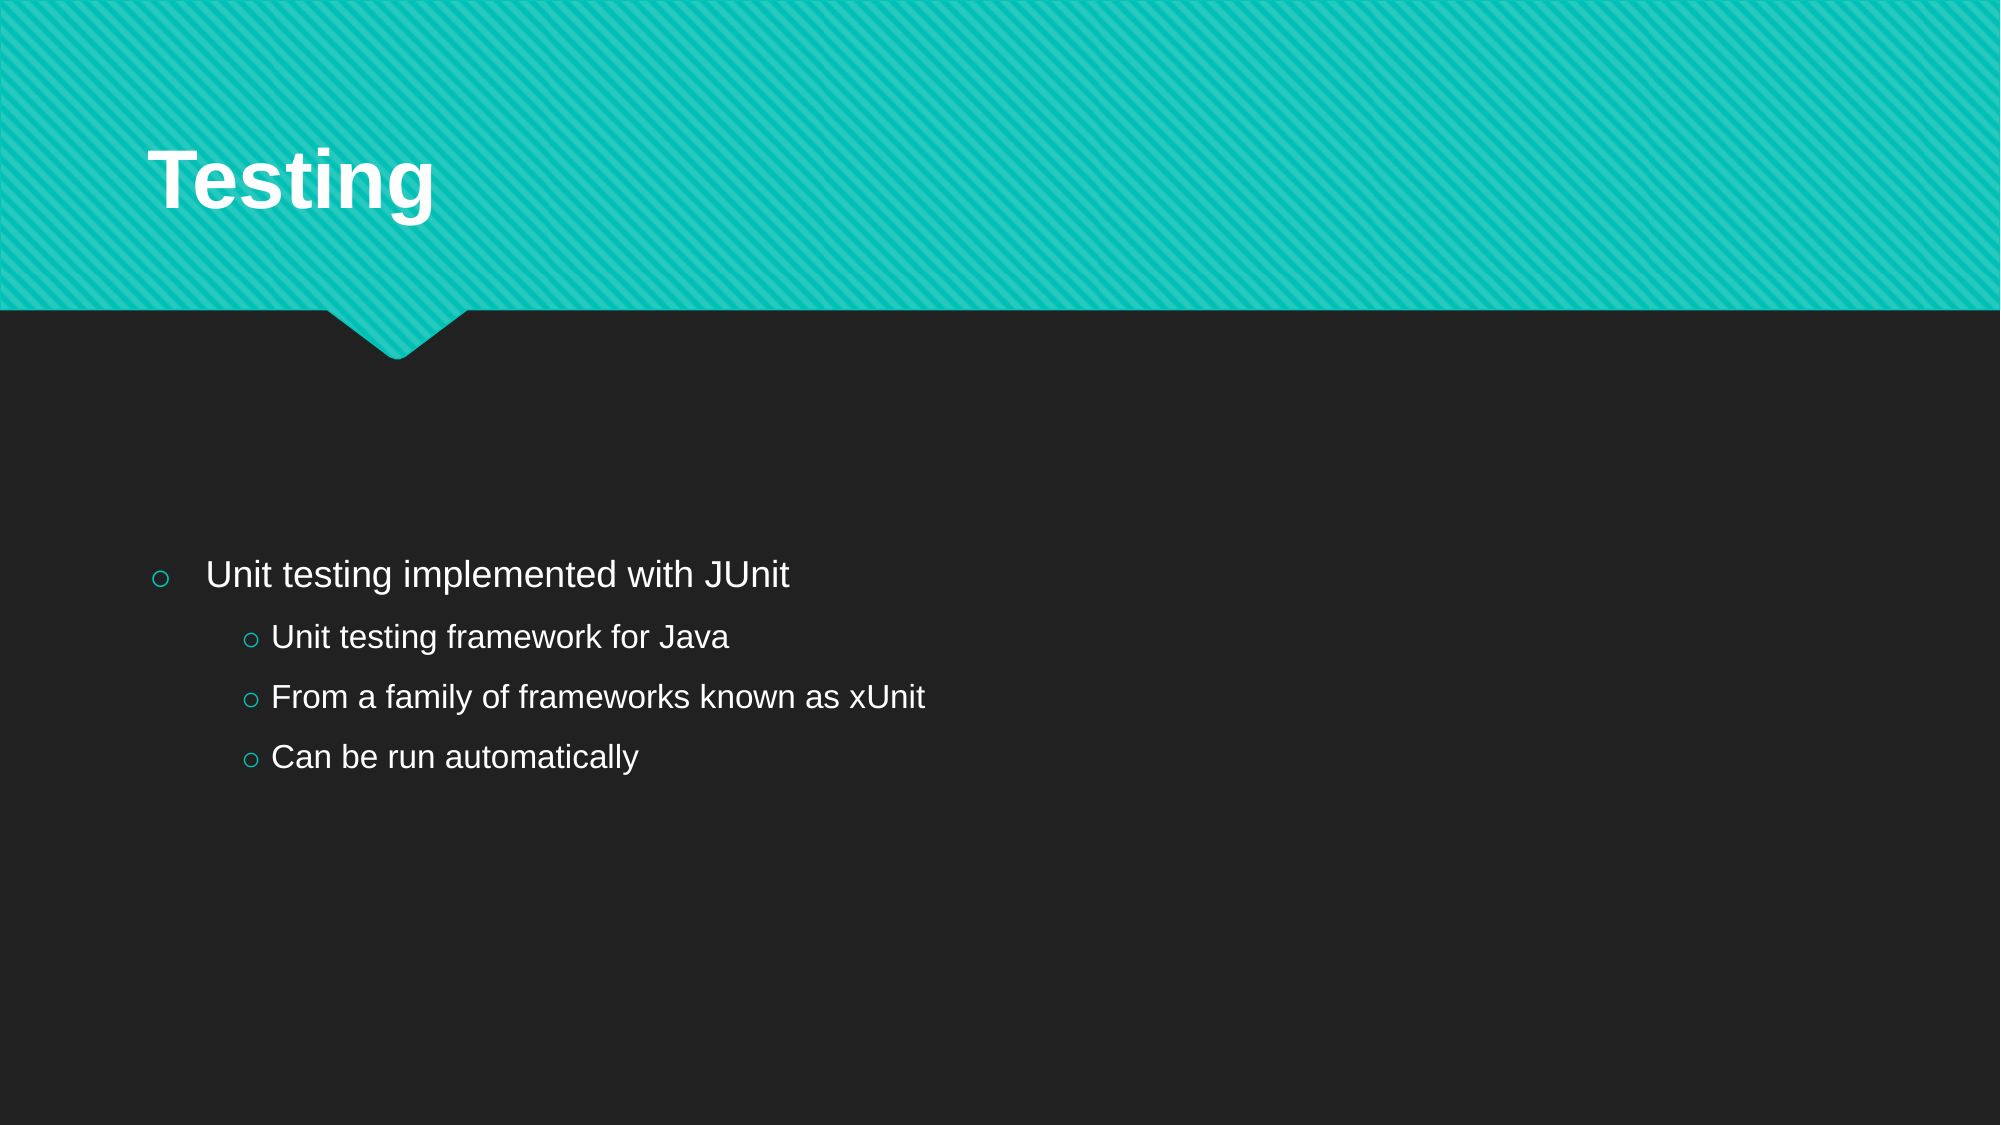

# Testing
Unit testing implemented with JUnit
Unit testing framework for Java
From a family of frameworks known as xUnit
Can be run automatically